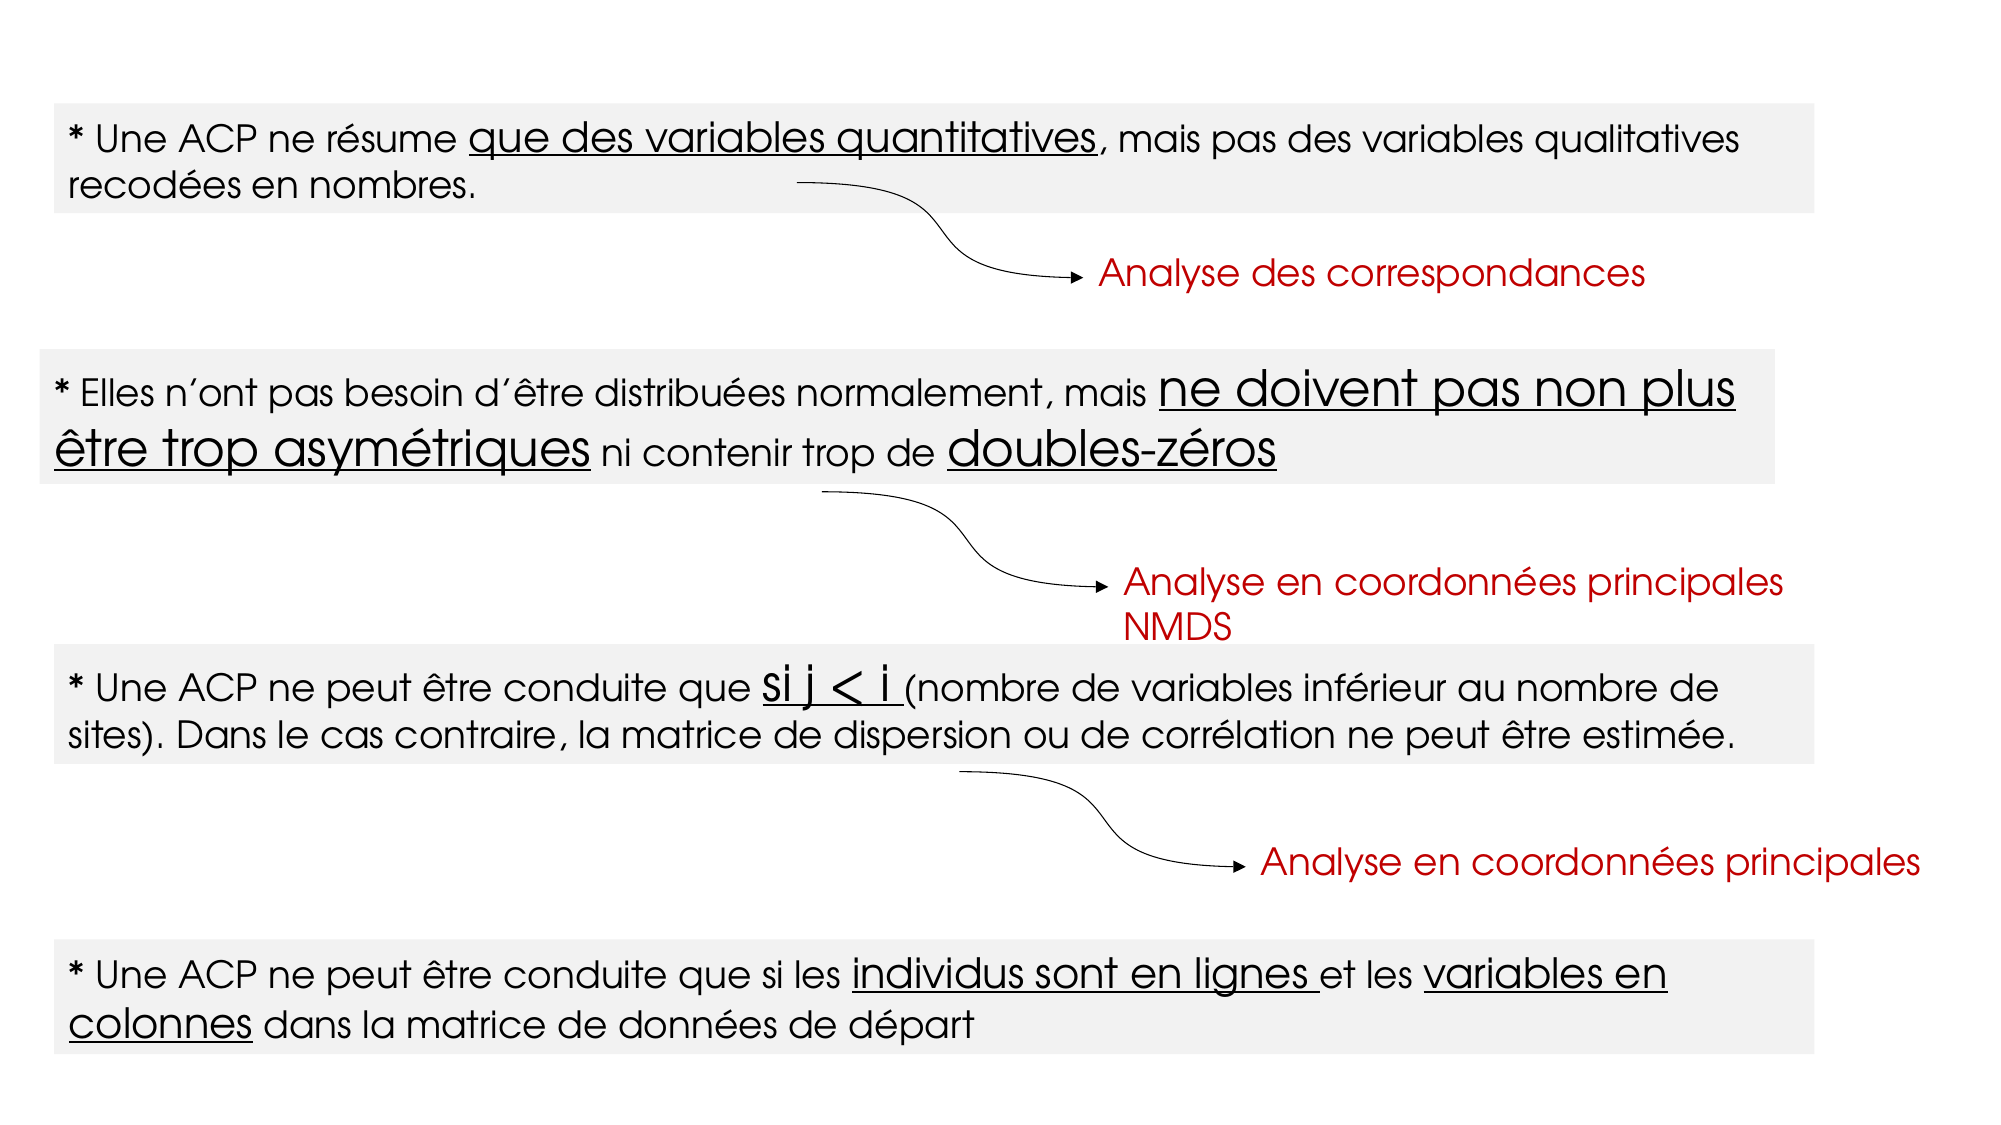

* Une ACP ne résume que des variables quantitatives, mais pas des variables qualitatives recodées en nombres.
Analyse des correspondances
* Elles n’ont pas besoin d’être distribuées normalement, mais ne doivent pas non plus être trop asymétriques ni contenir trop de doubles-zéros
Analyse en coordonnées principales
NMDS
* Une ACP ne peut être conduite que si j < i (nombre de variables inférieur au nombre de sites). Dans le cas contraire, la matrice de dispersion ou de corrélation ne peut être estimée.
Analyse en coordonnées principales
* Une ACP ne peut être conduite que si les individus sont en lignes et les variables en colonnes dans la matrice de données de départ